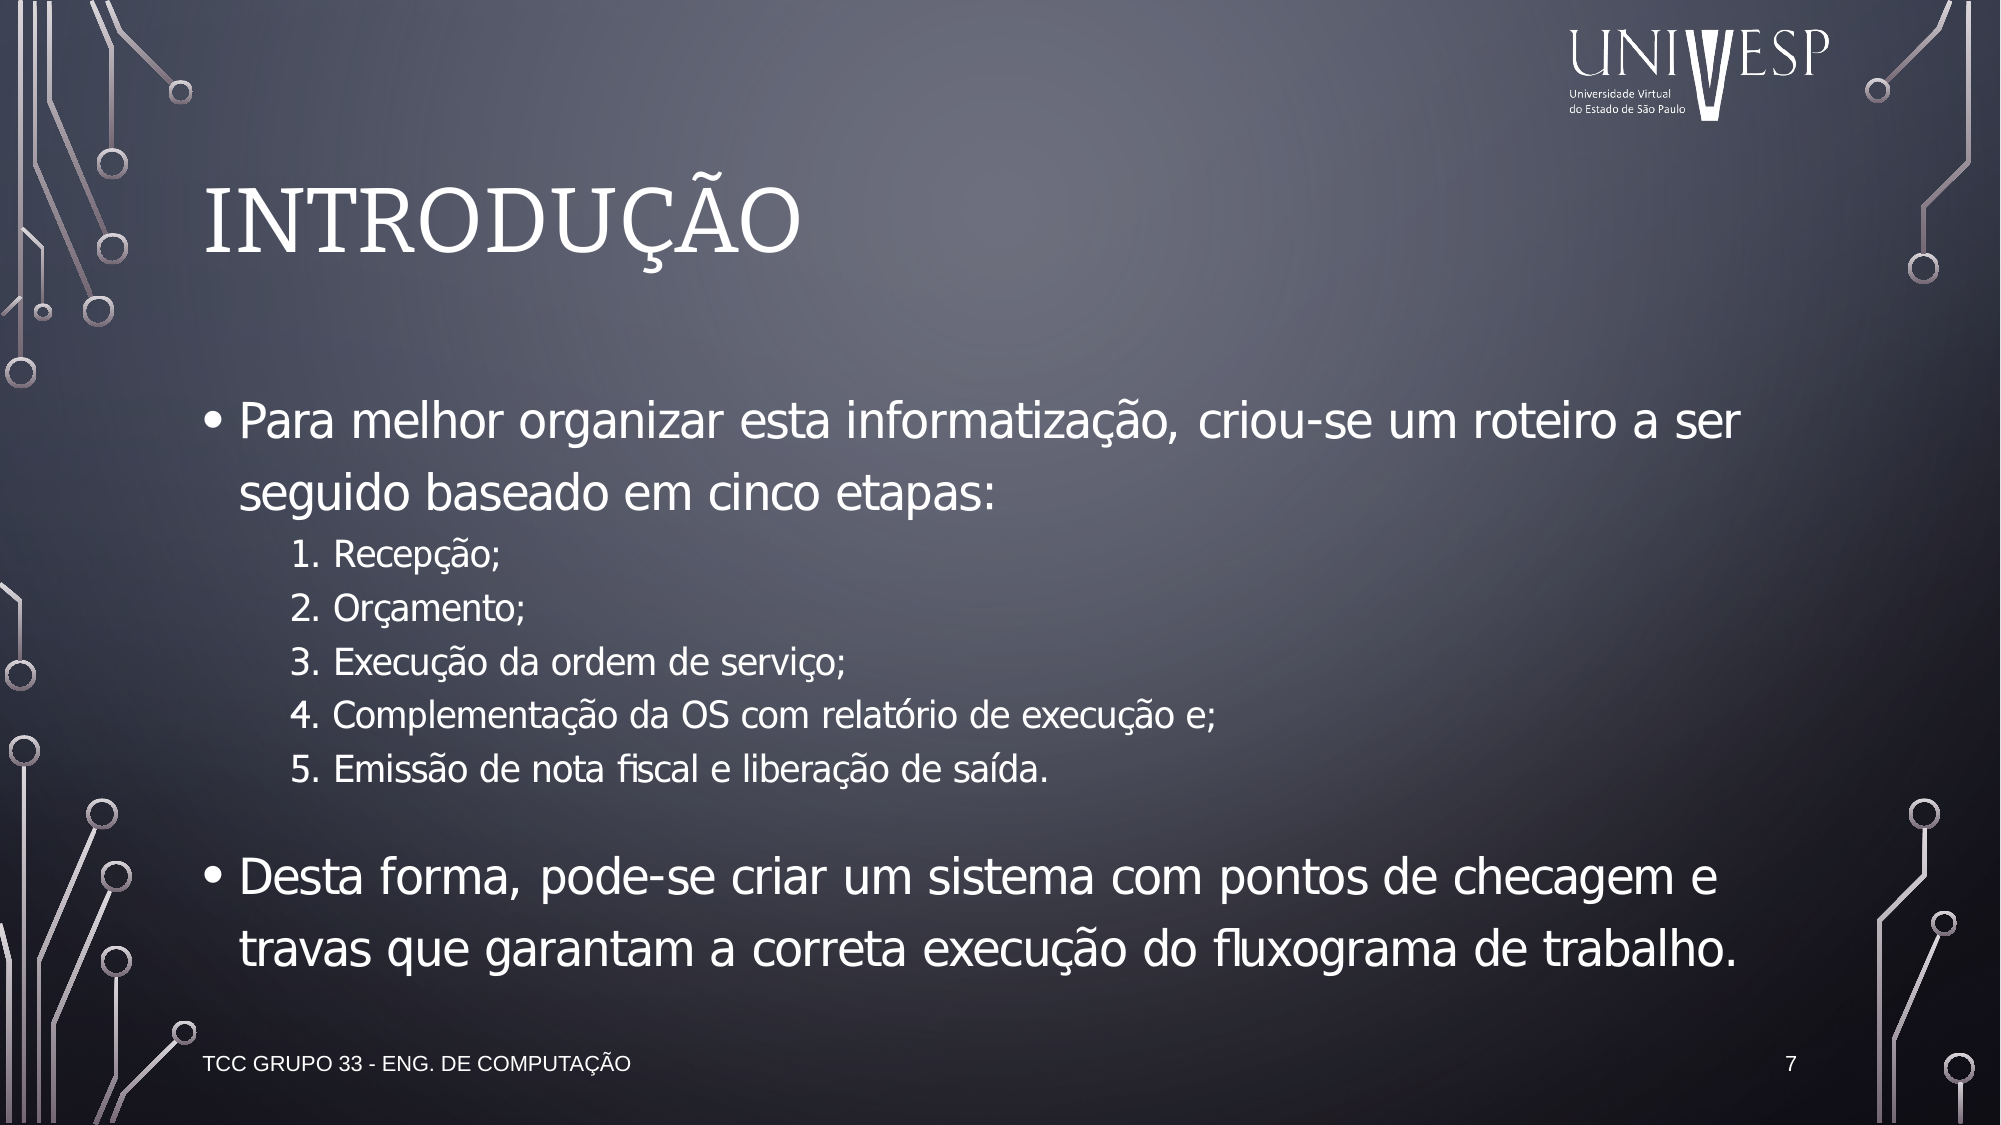

# Introdução
Para melhor organizar esta informatização, criou-se um roteiro a ser seguido baseado em cinco etapas:
1. Recepção;
2. Orçamento;
3. Execução da ordem de serviço;
4. Complementação da OS com relatório de execução e;
5. Emissão de nota fiscal e liberação de saída.

Desta forma, pode-se criar um sistema com pontos de checagem e travas que garantam a correta execução do fluxograma de trabalho.
7
TCC Grupo 33 - Eng. de Computação